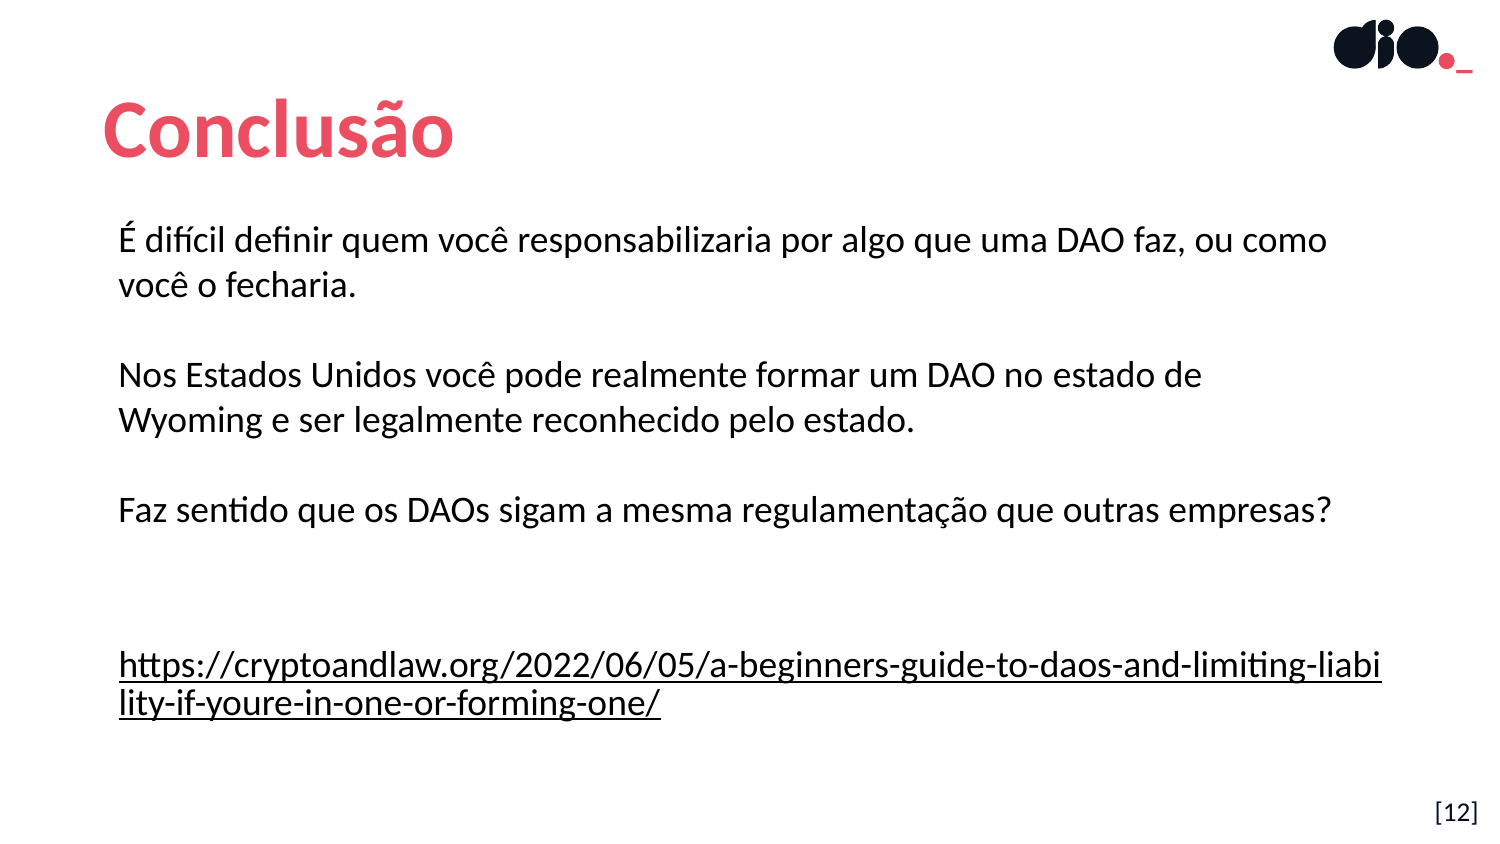

Conclusão
É difícil definir quem você responsabilizaria por algo que uma DAO faz, ou como você o fecharia.

Nos Estados Unidos você pode realmente formar um DAO no estado de Wyoming e ser legalmente reconhecido pelo estado.

Faz sentido que os DAOs sigam a mesma regulamentação que outras empresas?
https://cryptoandlaw.org/2022/06/05/a-beginners-guide-to-daos-and-limiting-liability-if-youre-in-one-or-forming-one/

[12]